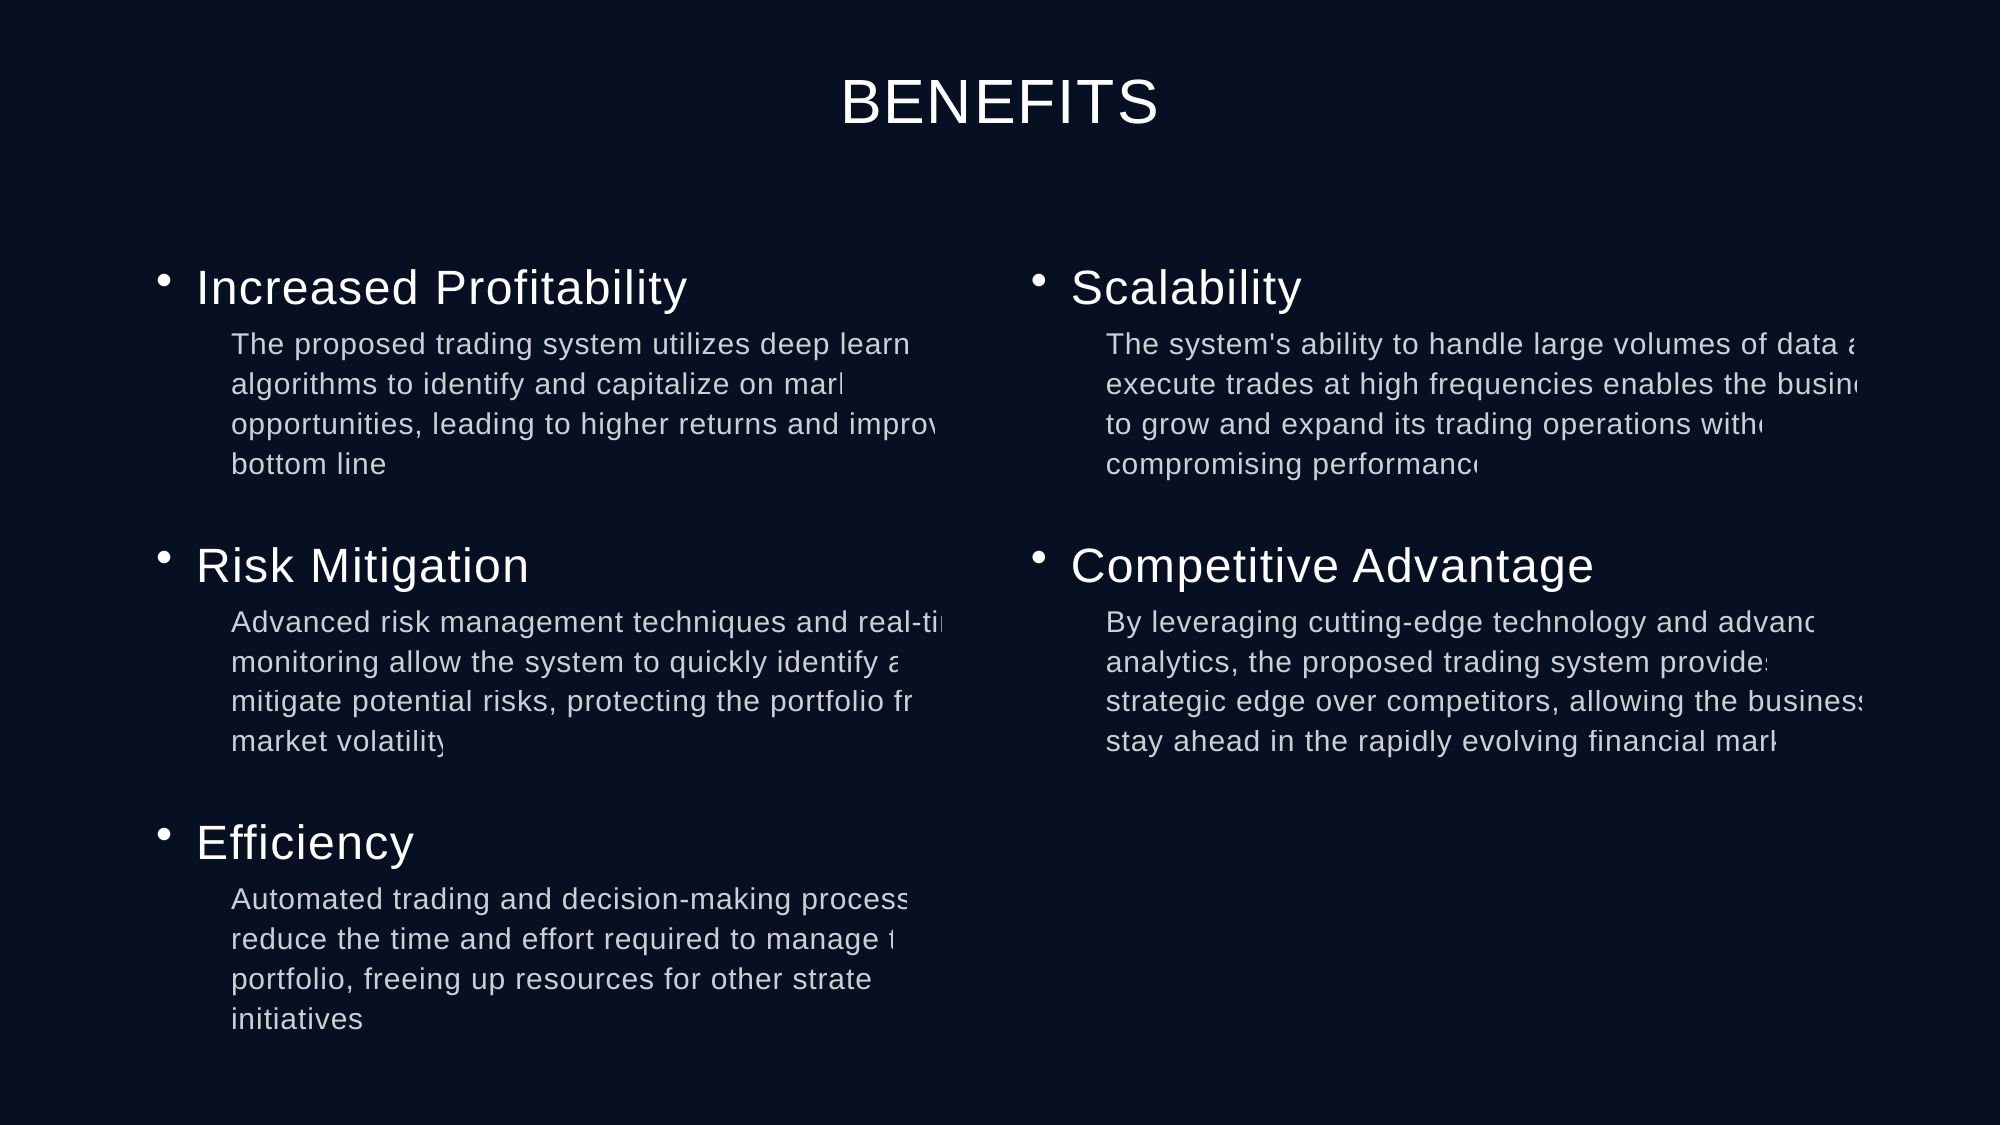

BENEFITS
Increased Profitability
The proposed trading system utilizes deep learning algorithms to identify and capitalize on market opportunities, leading to higher returns and improved bottom line.
Risk Mitigation
Advanced risk management techniques and real-time monitoring allow the system to quickly identify and mitigate potential risks, protecting the portfolio from market volatility.
Efficiency
Automated trading and decision-making processes reduce the time and effort required to manage the portfolio, freeing up resources for other strategic initiatives.
Scalability
The system's ability to handle large volumes of data and execute trades at high frequencies enables the business to grow and expand its trading operations without compromising performance.
Competitive Advantage
By leveraging cutting-edge technology and advanced analytics, the proposed trading system provides a strategic edge over competitors, allowing the business to stay ahead in the rapidly evolving financial market.